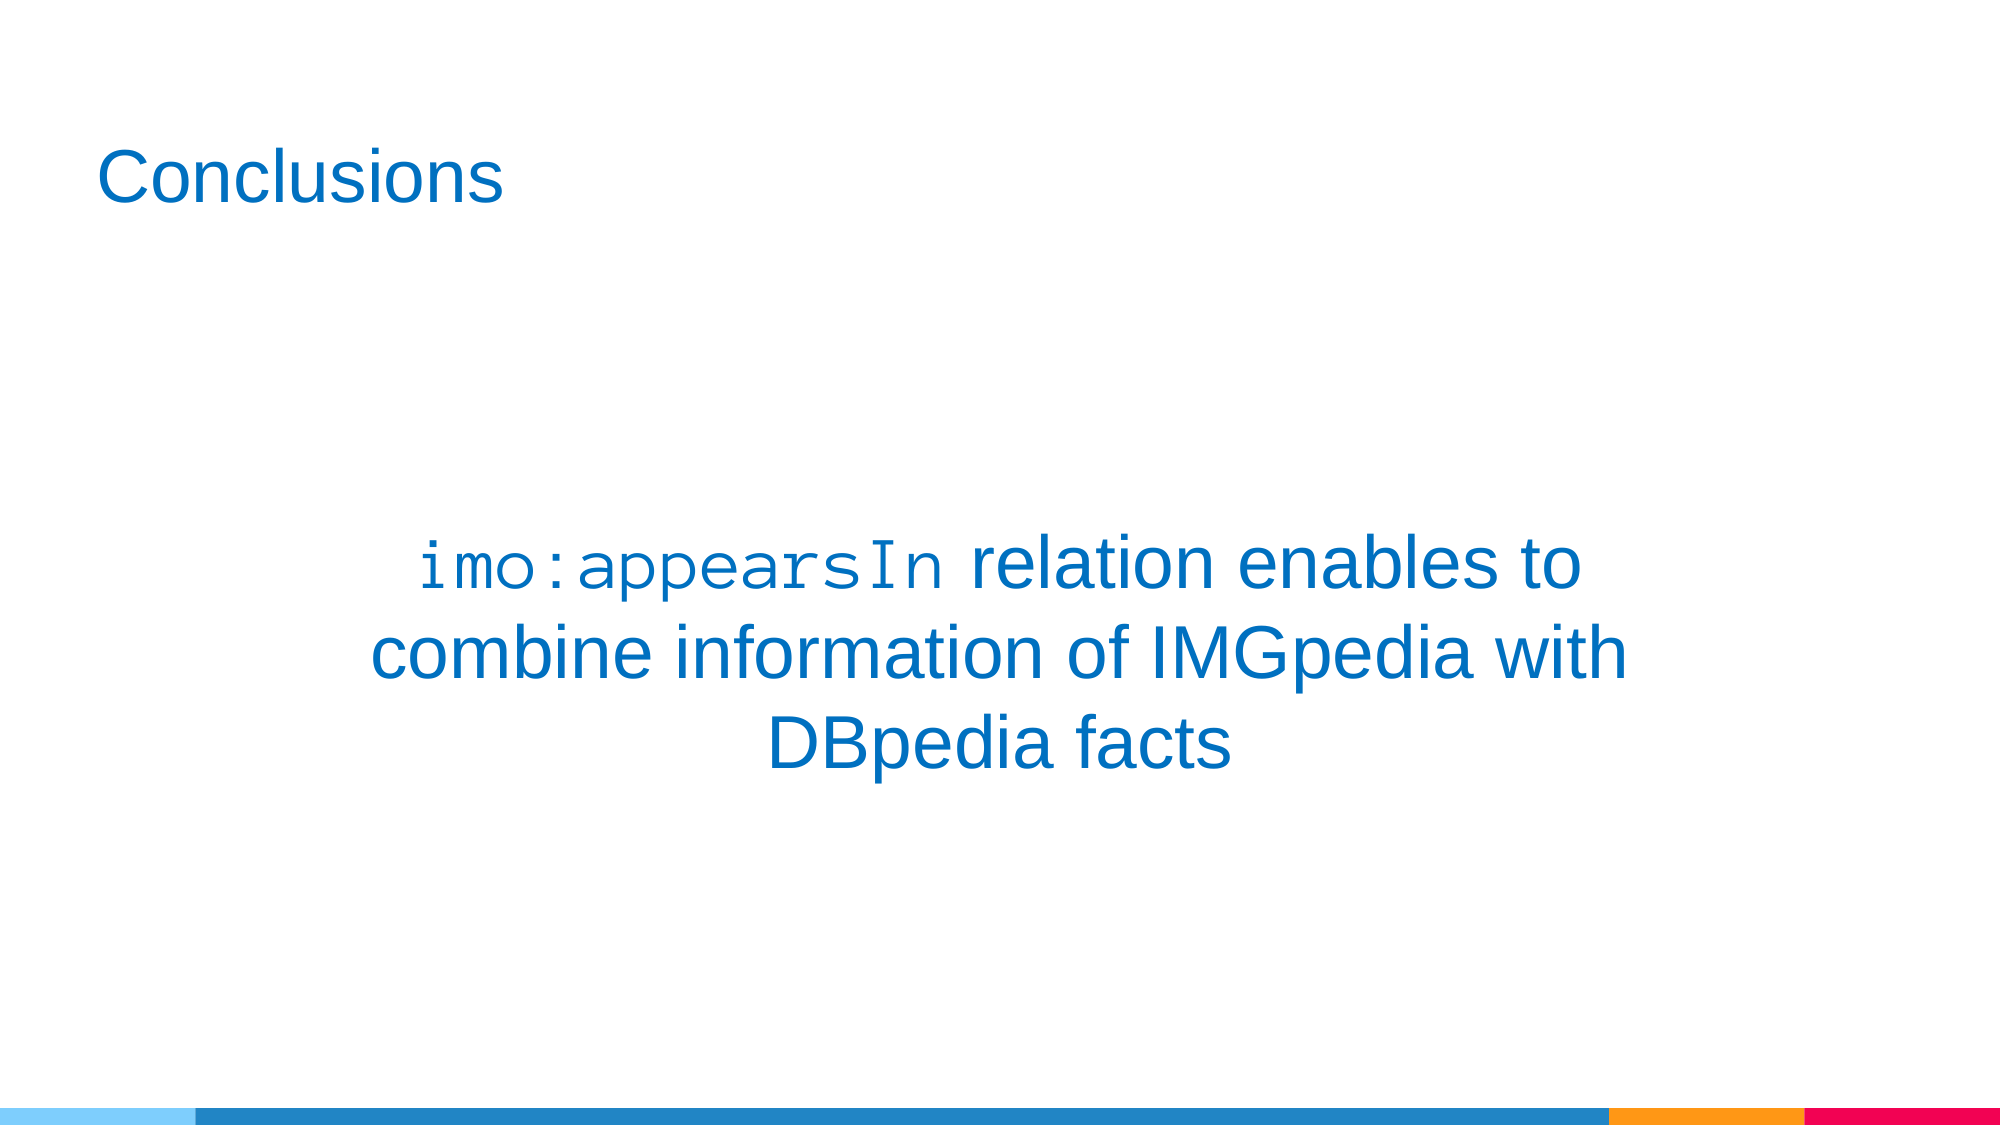

# Conclusions
imo:appearsIn relation enables to combine information of IMGpedia with DBpedia facts